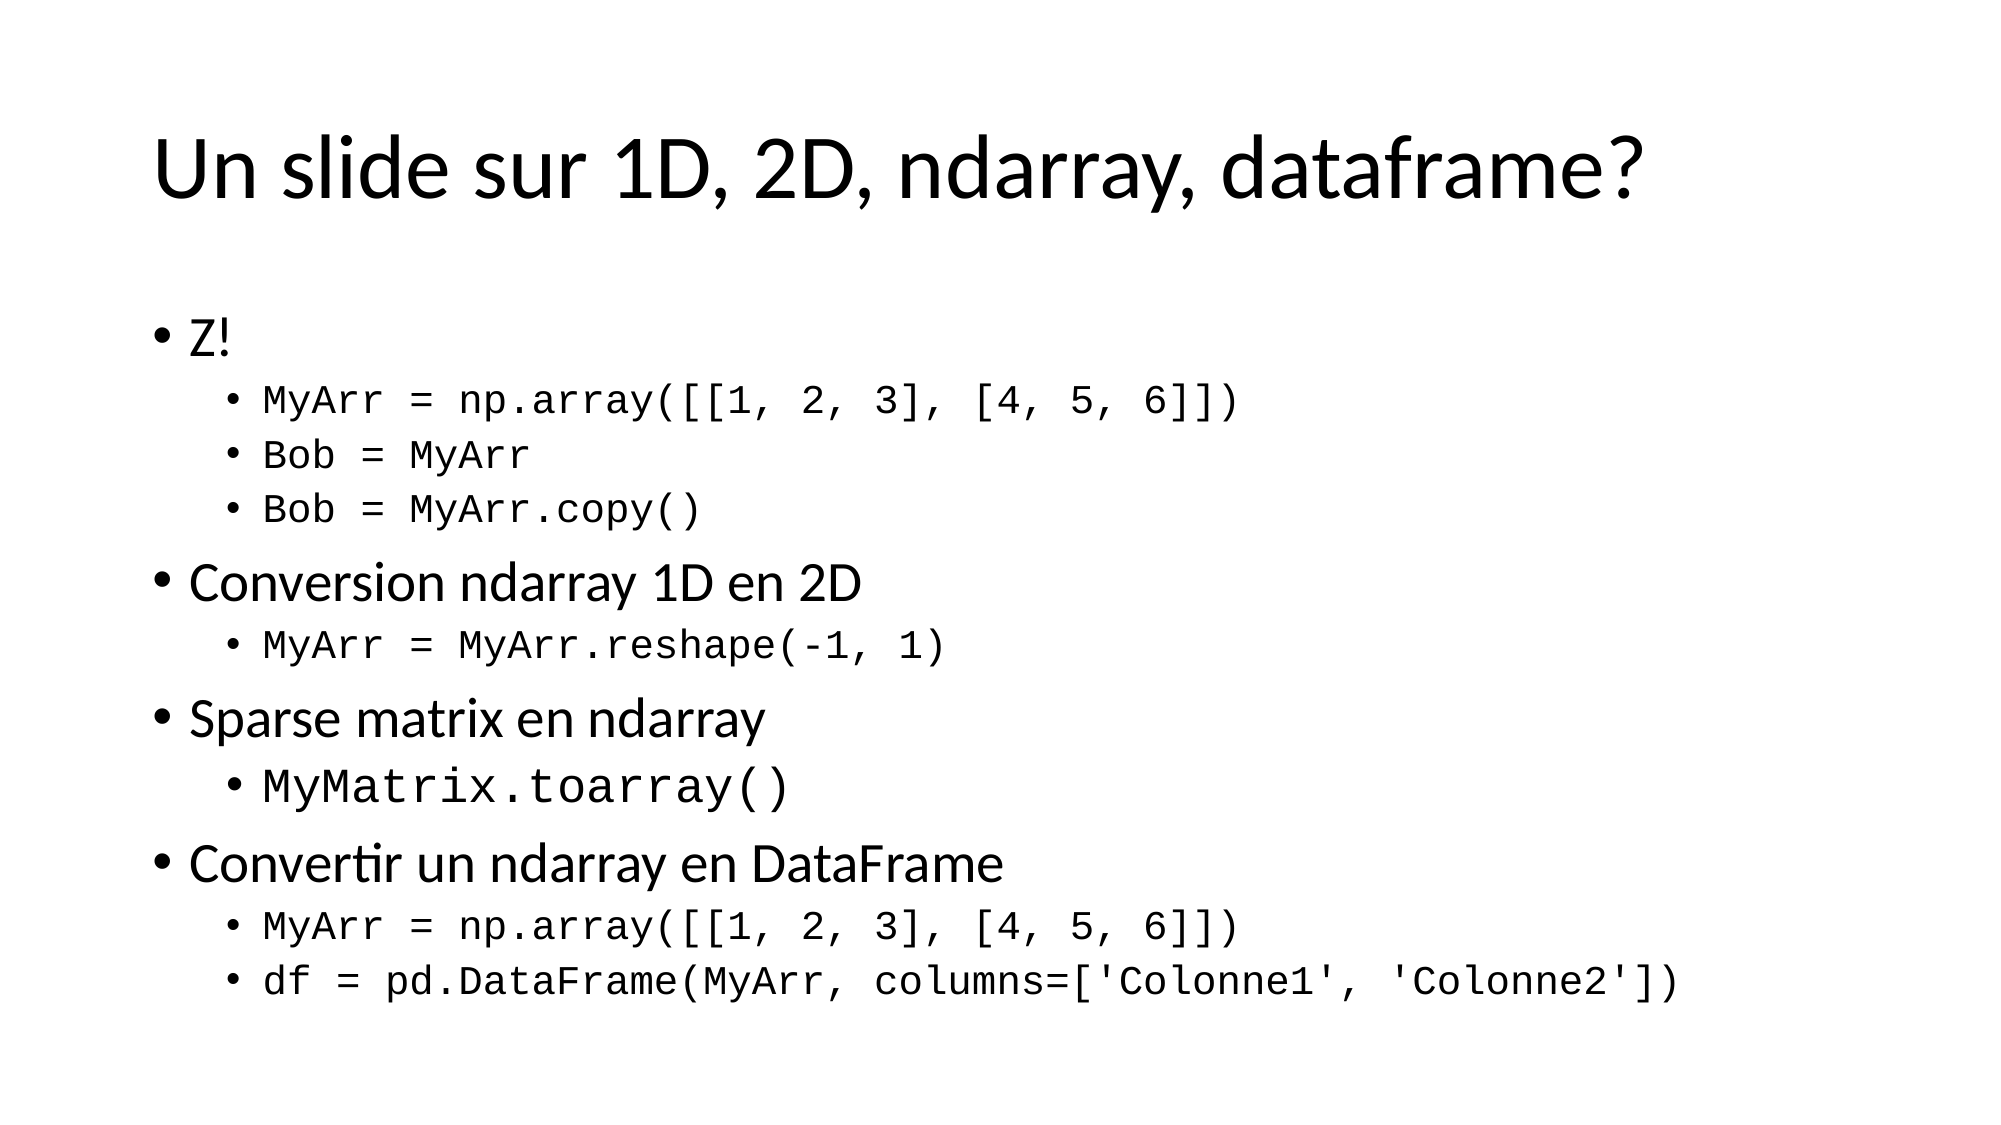

# Un slide sur 1D, 2D, ndarray, dataframe?
Z!
MyArr = np.array([[1, 2, 3], [4, 5, 6]])
Bob = MyArr
Bob = MyArr.copy()
Conversion ndarray 1D en 2D
MyArr = MyArr.reshape(-1, 1)
Sparse matrix en ndarray
MyMatrix.toarray()
Convertir un ndarray en DataFrame
MyArr = np.array([[1, 2, 3], [4, 5, 6]])
df = pd.DataFrame(MyArr, columns=['Colonne1', 'Colonne2'])